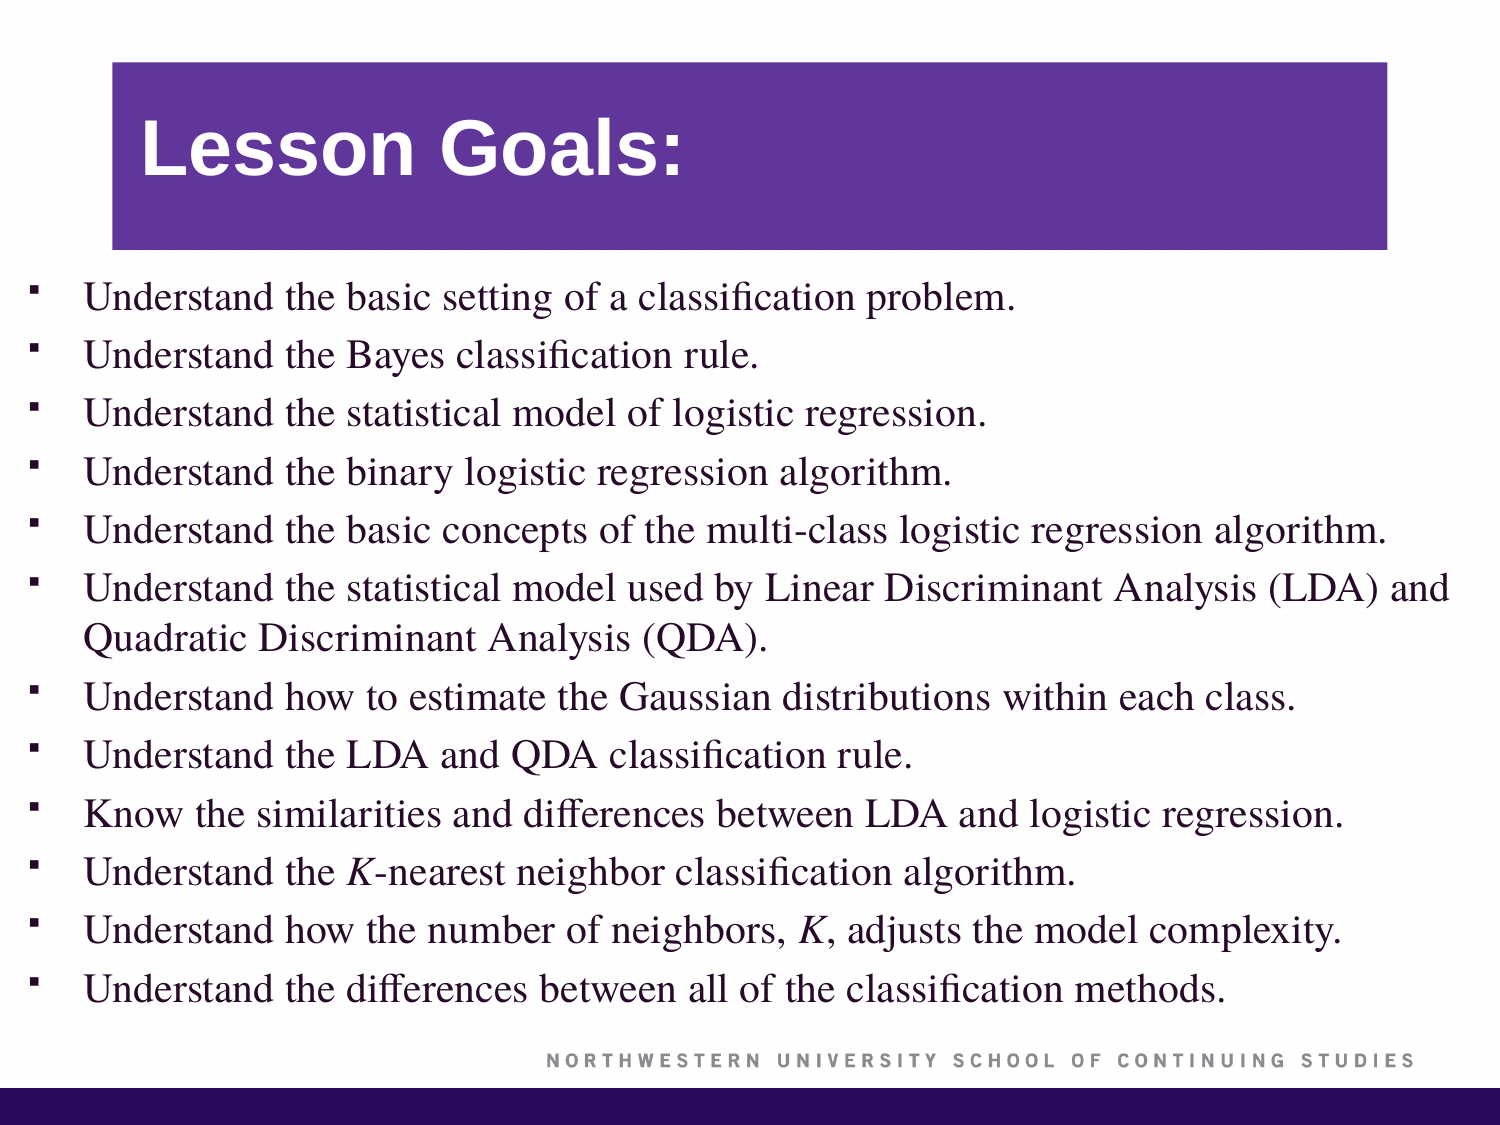

# Lesson Goals:
Understand the basic setting of a classification problem.
Understand the Bayes classification rule.
Understand the statistical model of logistic regression.
Understand the binary logistic regression algorithm.
Understand the basic concepts of the multi-class logistic regression algorithm.
Understand the statistical model used by Linear Discriminant Analysis (LDA) and Quadratic Discriminant Analysis (QDA).
Understand how to estimate the Gaussian distributions within each class.
Understand the LDA and QDA classification rule.
Know the similarities and differences between LDA and logistic regression.
Understand the K-nearest neighbor classification algorithm.
Understand how the number of neighbors, K, adjusts the model complexity.
Understand the differences between all of the classification methods.